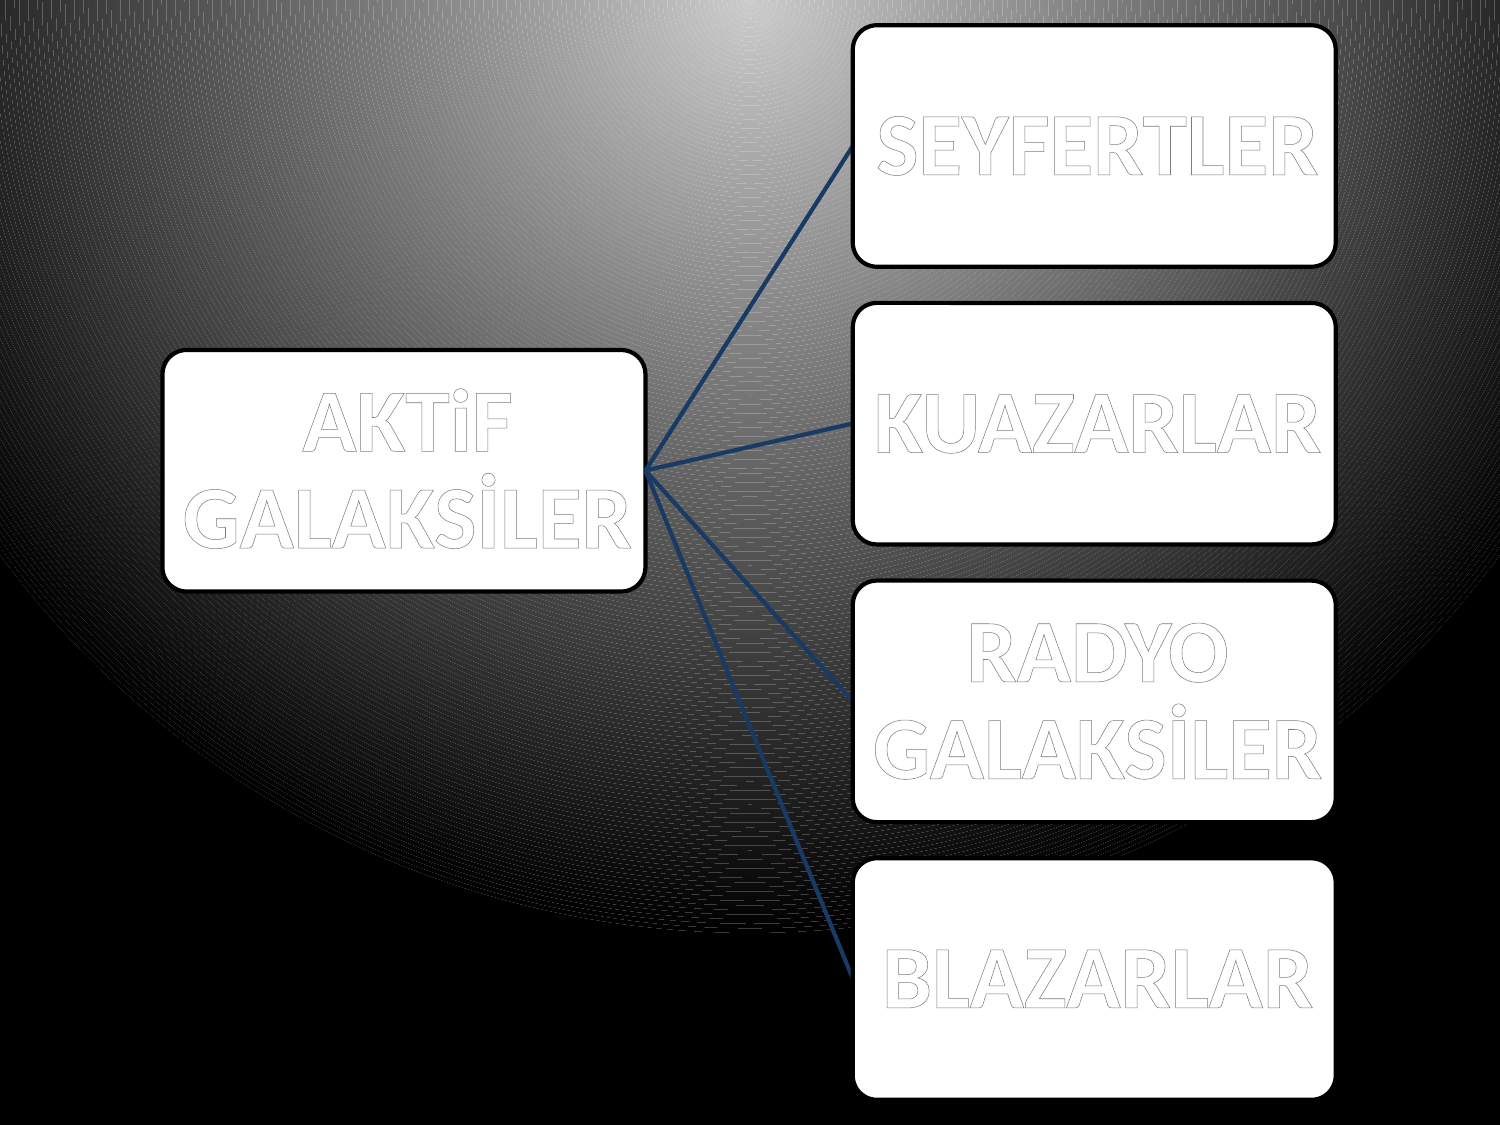

AKTiF GALAKSİLER

SEYFERTLER

KUAZARLAR

RADYO GALAKSİLER

BLAZARLAR